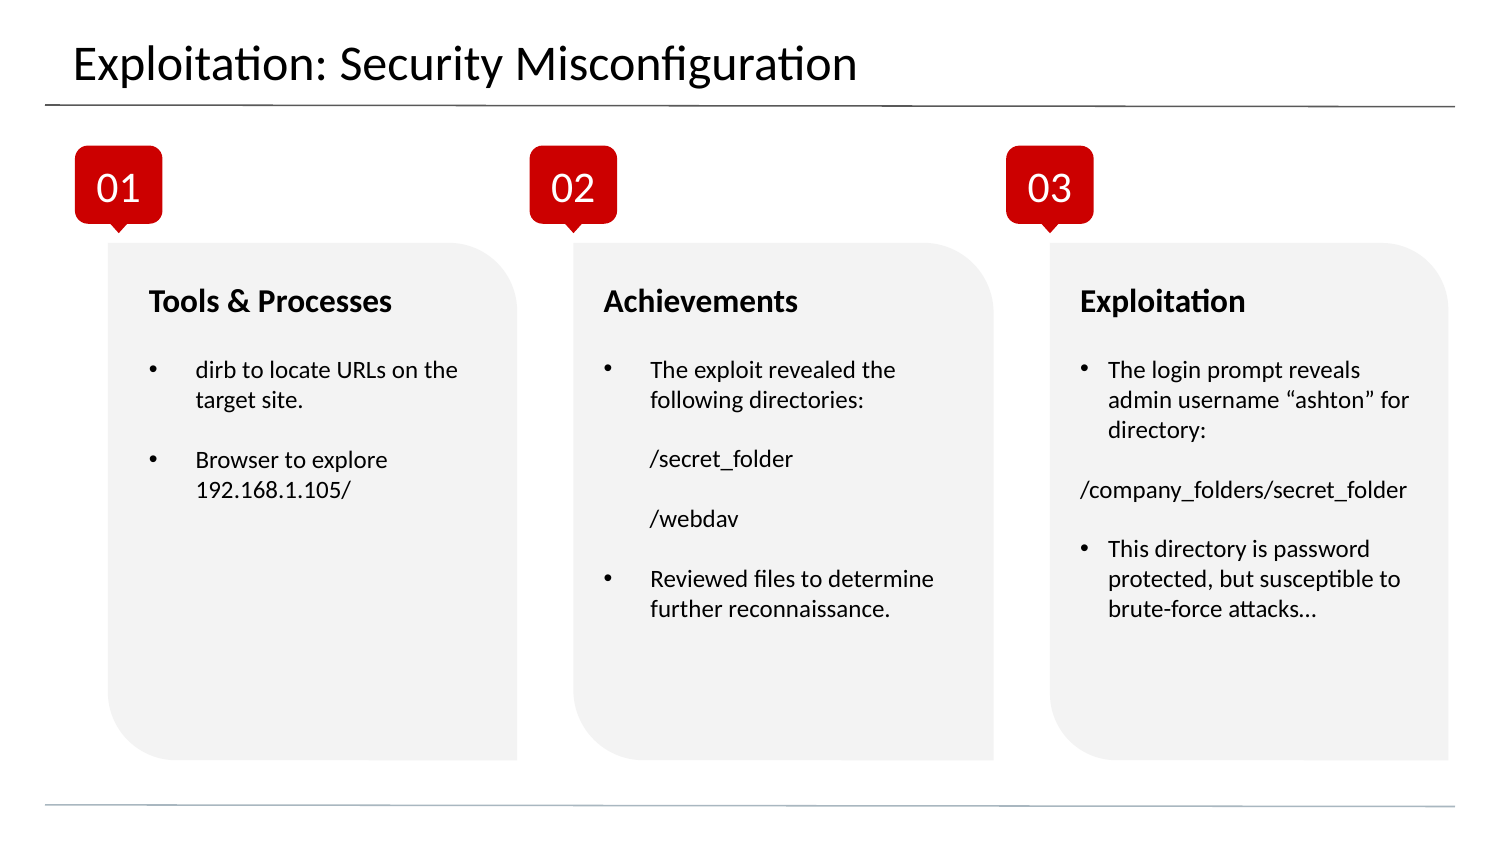

# Exploitation: Security Misconfiguration
01

02

03

Tools & Processes

dirb to locate URLs on the target site.

Browser to explore 192.168.1.105/

Achievements

The exploit revealed the following directories:

        /secret_folder

        /webdav

Reviewed files to determine further reconnaissance.

Exploitation

The login prompt reveals admin username “ashton” for directory:

/company_folders/secret_folder

This directory is password protected, but susceptible to brute-force attacks…